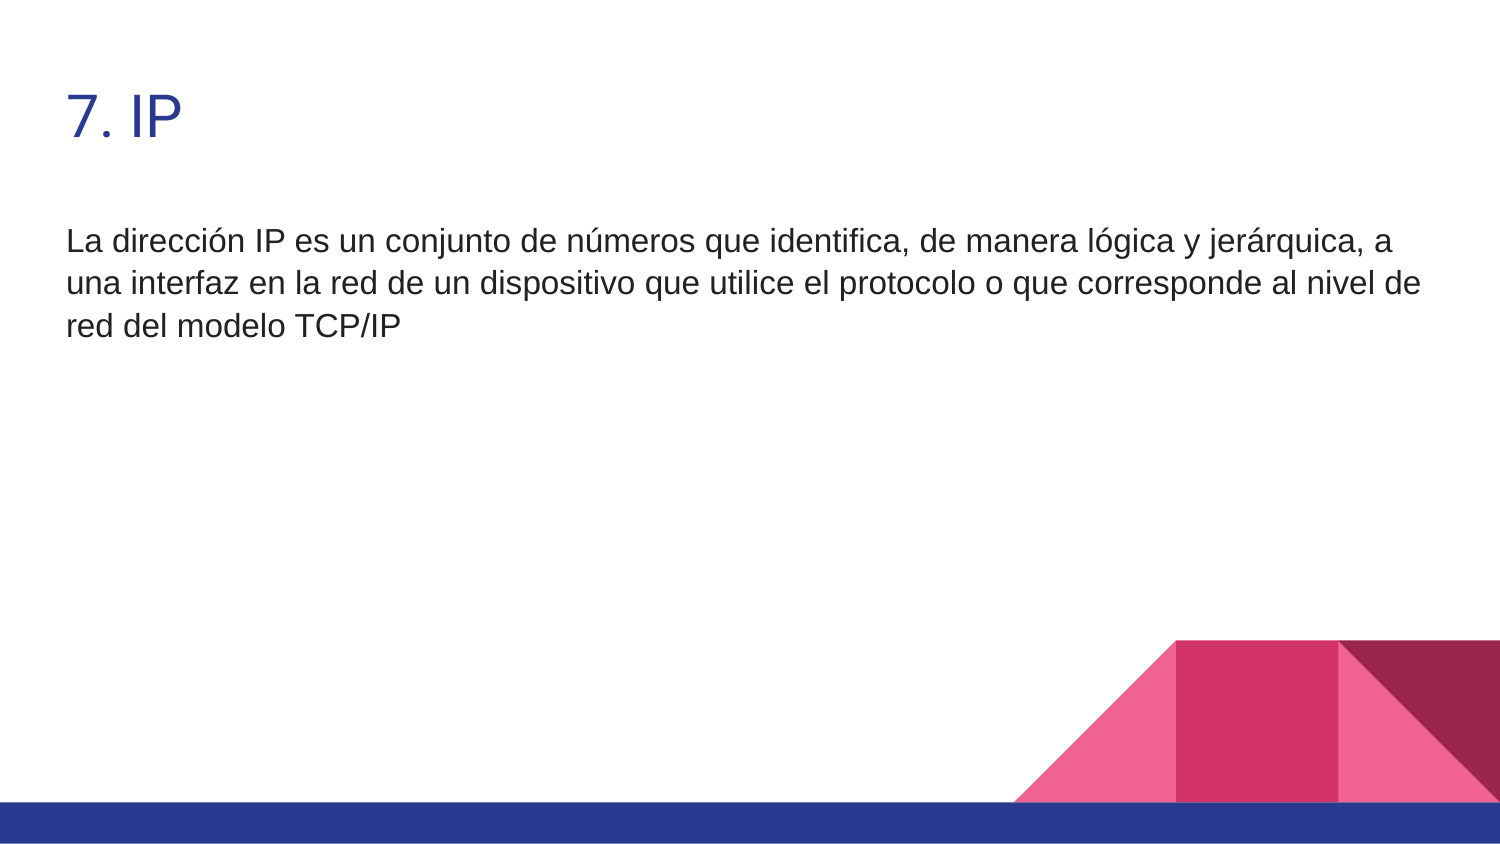

# 7. IP
La dirección IP es un conjunto de números que identifica, de manera lógica y jerárquica, a una interfaz en la red de un dispositivo que utilice el protocolo o que corresponde al nivel de red del modelo TCP/IP